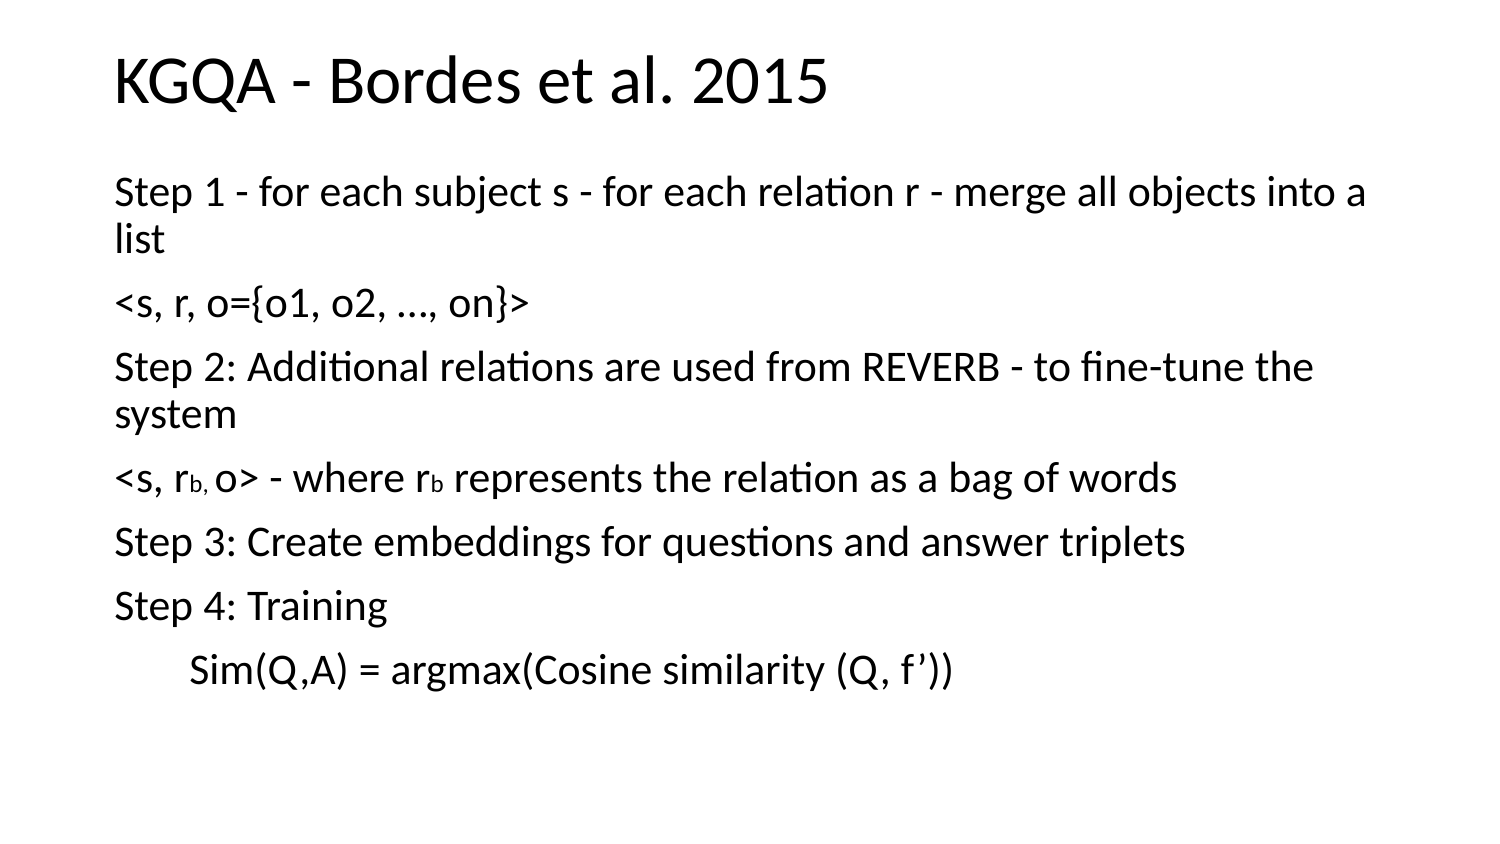

# KGQA - Bordes et al. 2015
Step 1 - for each subject s - for each relation r - merge all objects into a list
<s, r, o={o1, o2, …, on}>
Step 2: Additional relations are used from REVERB - to fine-tune the system
<s, rb, o> - where rb represents the relation as a bag of words
Step 3: Create embeddings for questions and answer triplets
Step 4: Training
Sim(Q,A) = argmax(Cosine similarity (Q, f’))